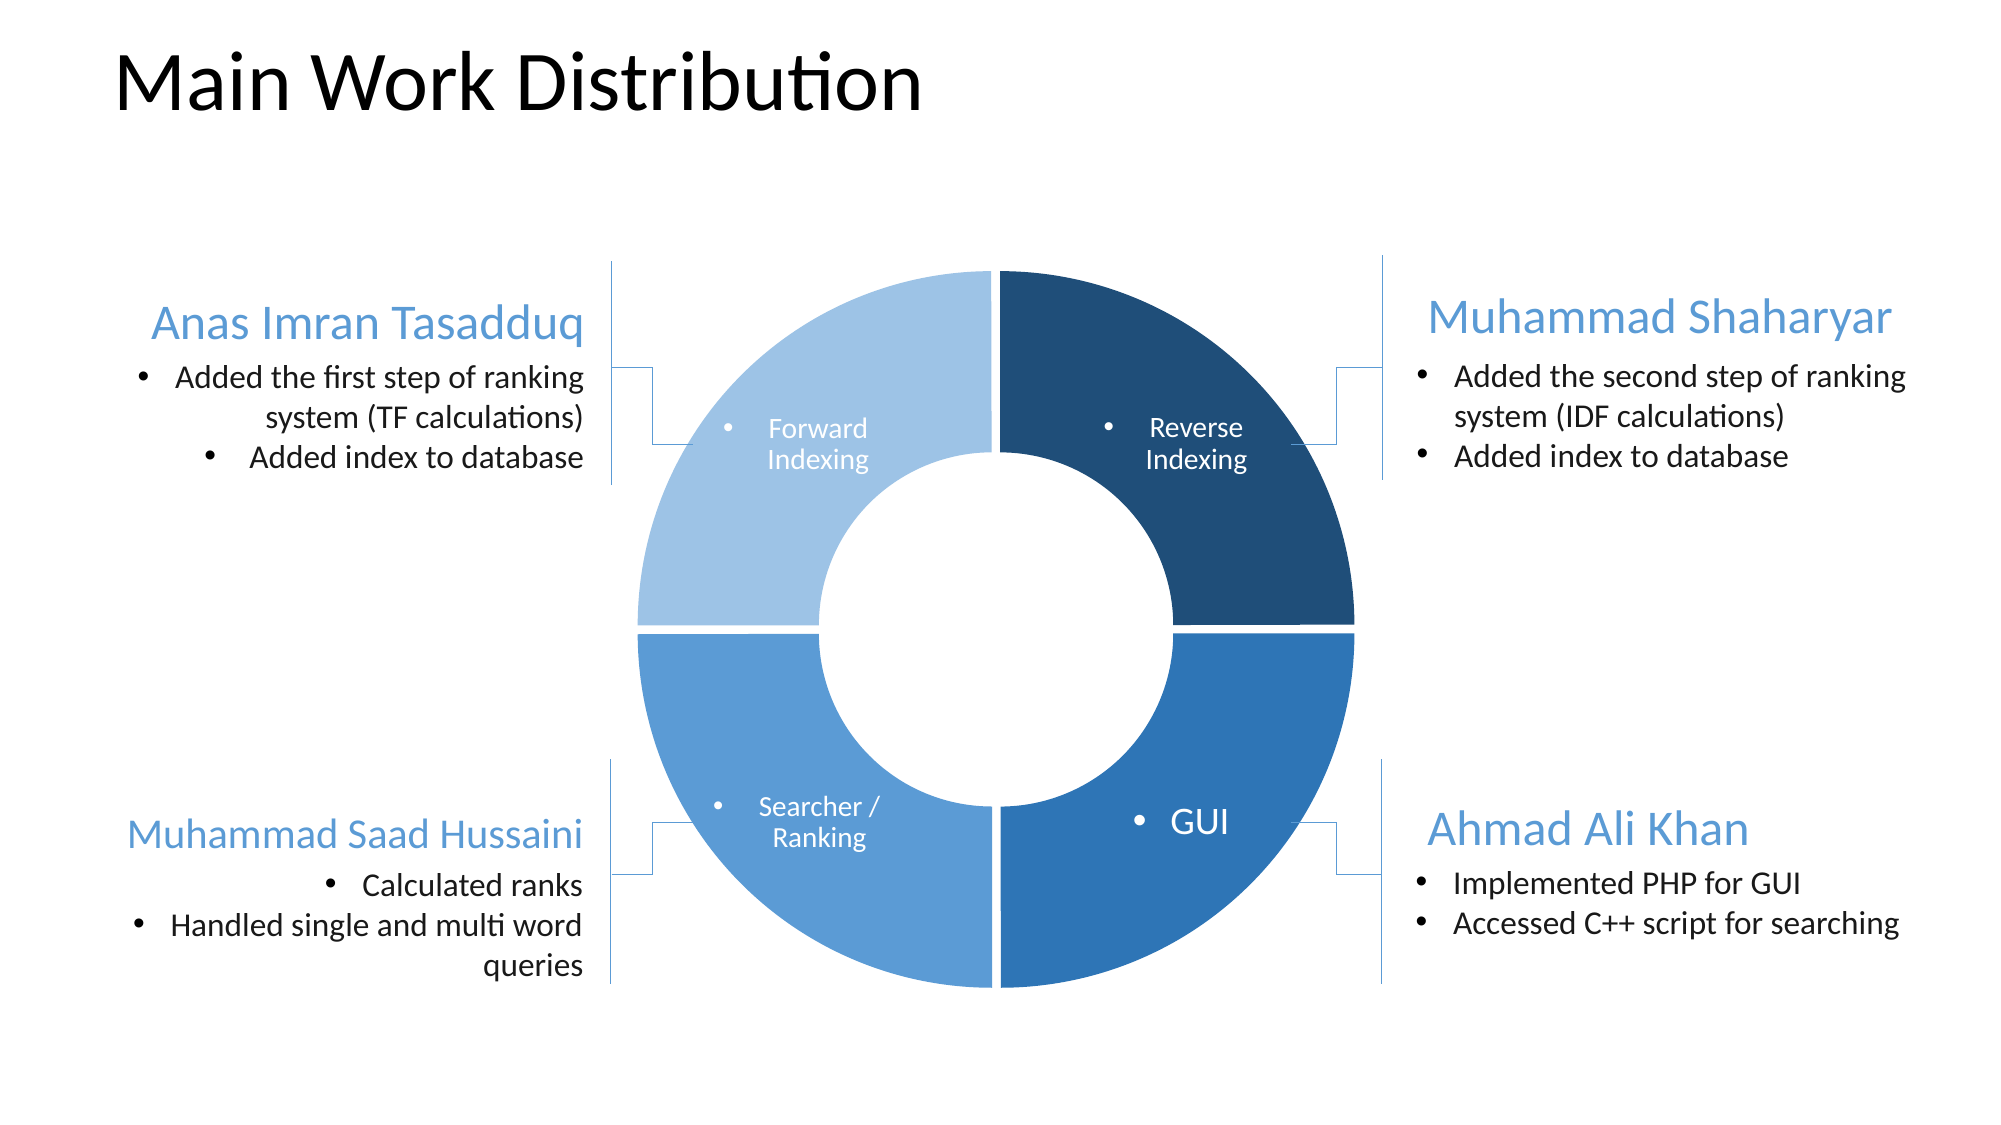

# Main Work Distribution
Muhammad Shaharyar
Anas Imran Tasadduq
Added the second step of ranking system (IDF calculations)
Added index to database
Added the first step of ranking system (TF calculations)
 Added index to database
Reverse Indexing
Forward Indexing
Ahmad Ali Khan
Muhammad Saad Hussaini
GUI
Searcher / Ranking
Implemented PHP for GUI
Accessed C++ script for searching
Calculated ranks
Handled single and multi word queries